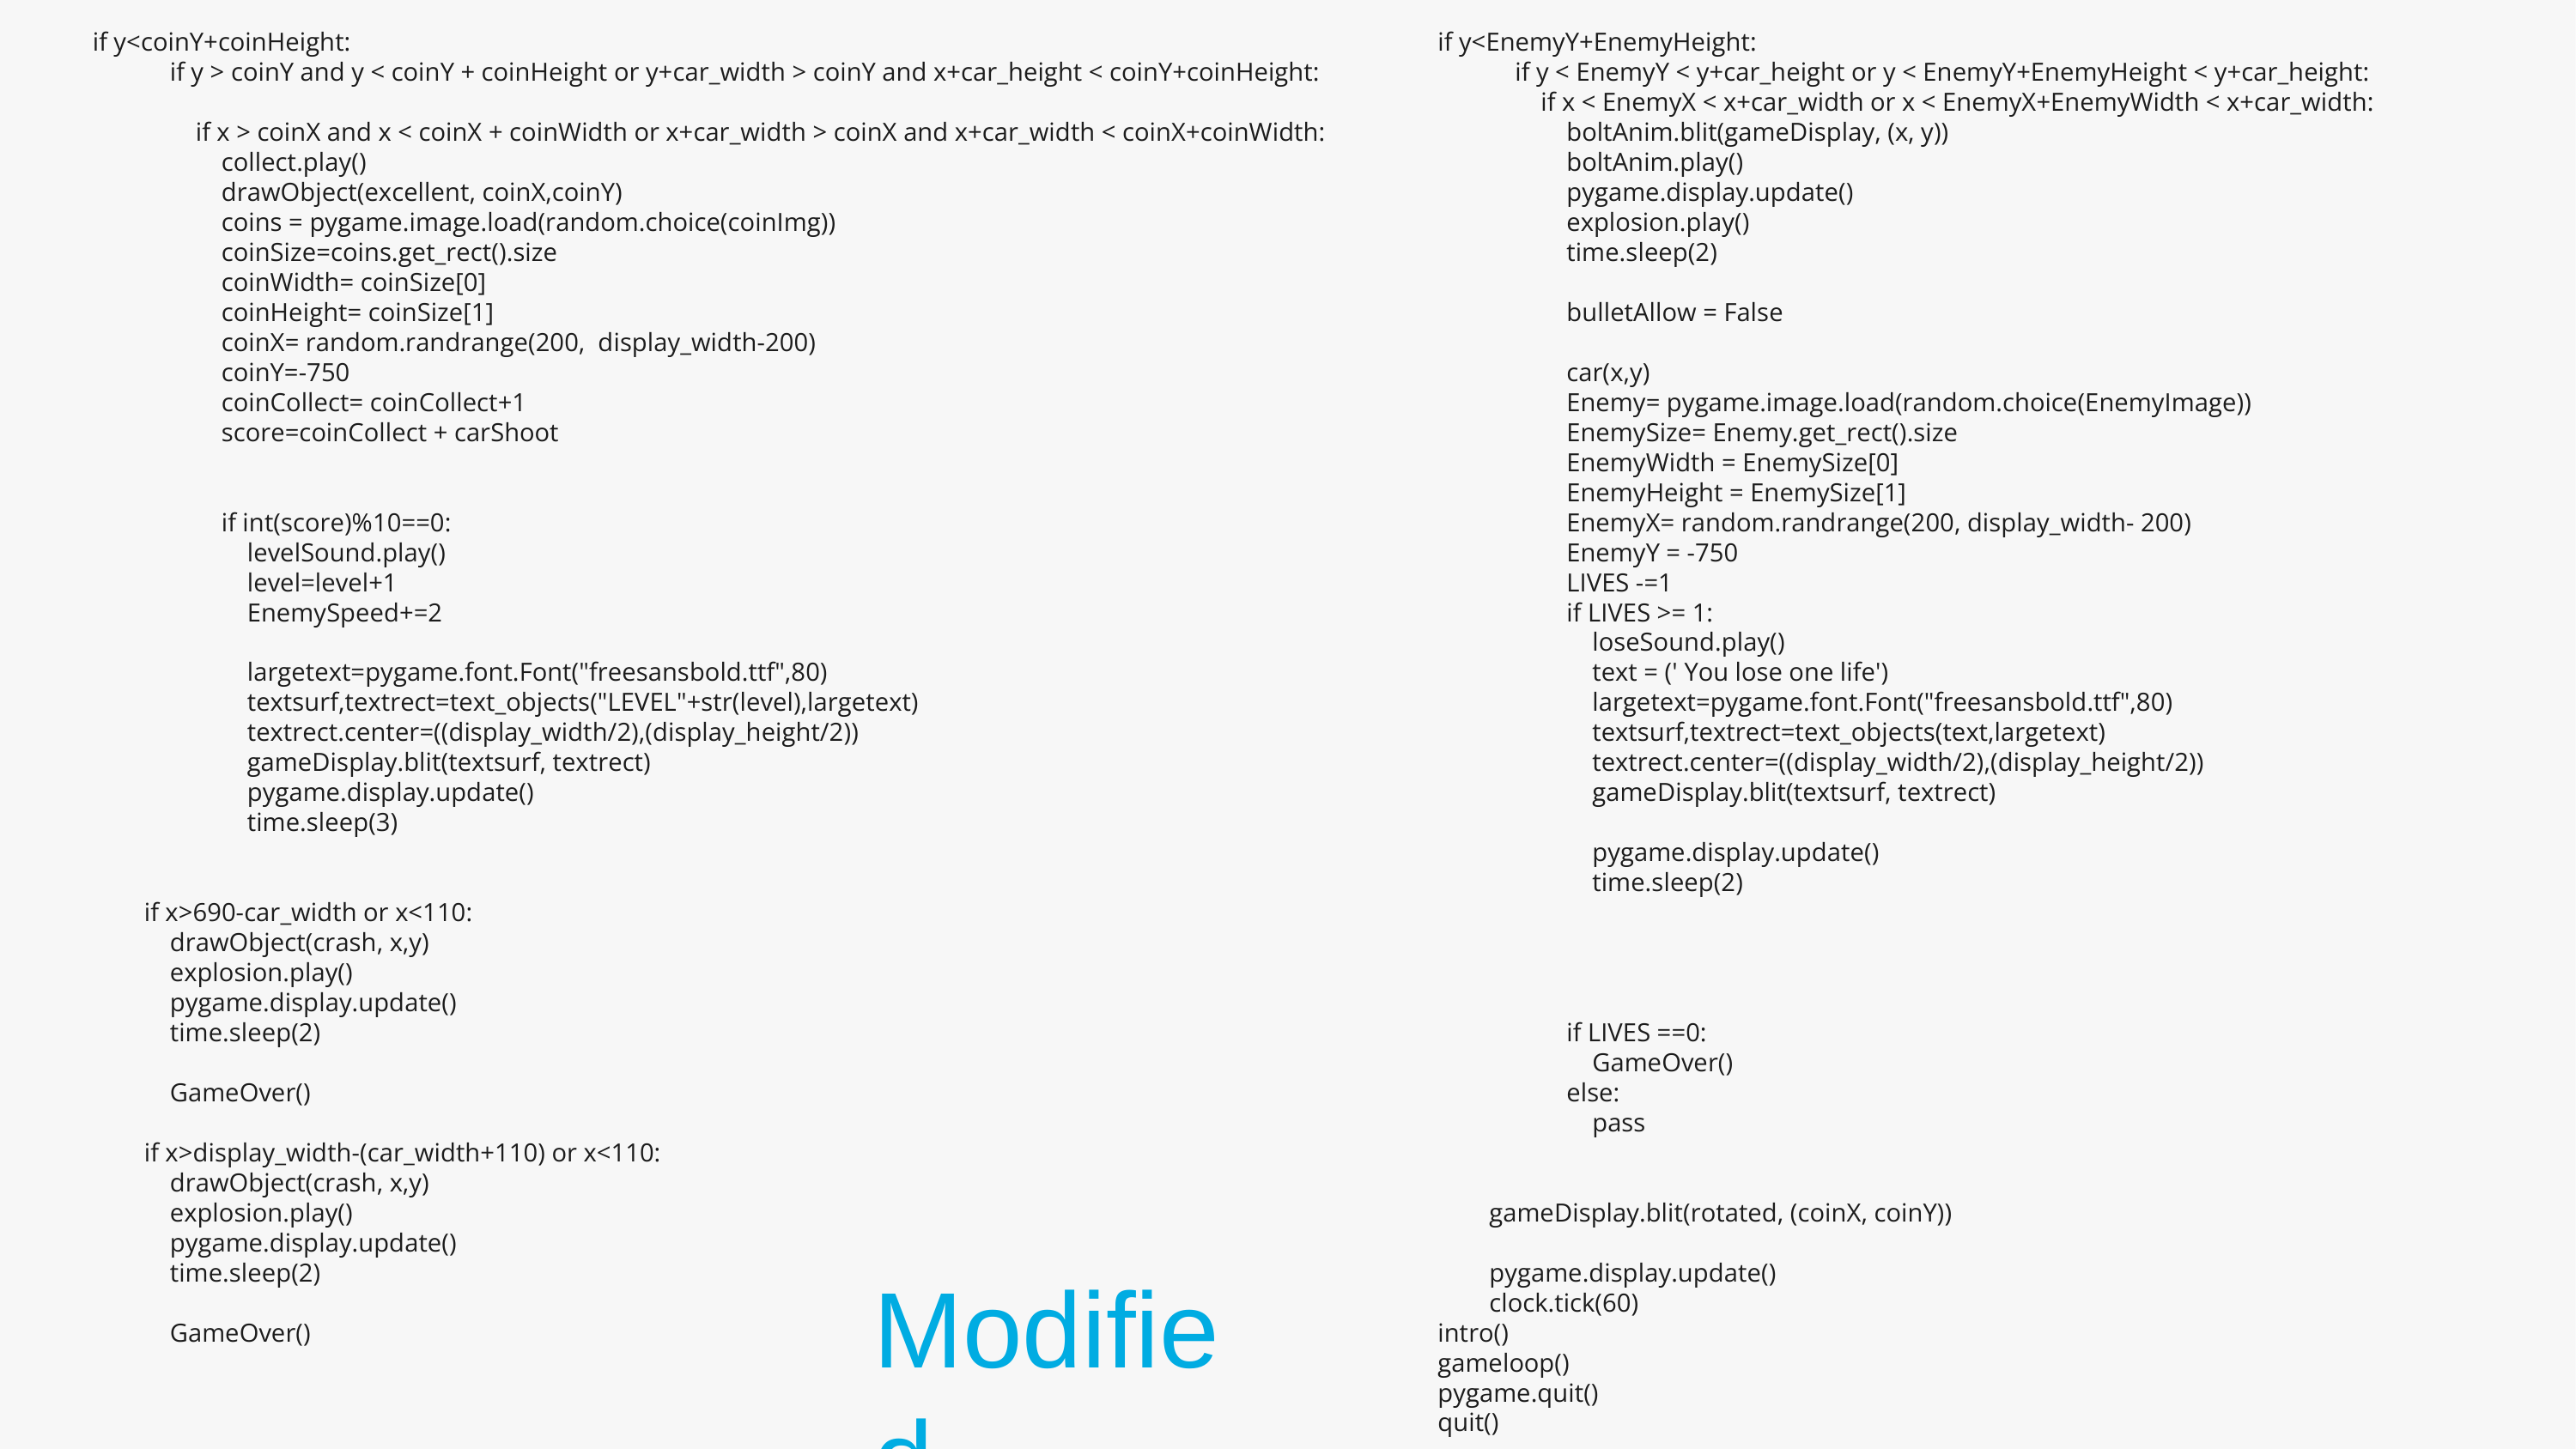

if y<coinY+coinHeight:
            if y > coinY and y < coinY + coinHeight or y+car_width > coinY and x+car_height < coinY+coinHeight:

                if x > coinX and x < coinX + coinWidth or x+car_width > coinX and x+car_width < coinX+coinWidth:
                    collect.play()
                    drawObject(excellent, coinX,coinY)
                    coins = pygame.image.load(random.choice(coinImg))
                    coinSize=coins.get_rect().size
                    coinWidth= coinSize[0]
                    coinHeight= coinSize[1]
                    coinX= random.randrange(200,  display_width-200)
                    coinY=-750
                    coinCollect= coinCollect+1
                    score=coinCollect + carShoot

                    if int(score)%10==0:
                        levelSound.play()
                        level=level+1
                        EnemySpeed+=2

                        largetext=pygame.font.Font("freesansbold.ttf",80)
                        textsurf,textrect=text_objects("LEVEL"+str(level),largetext)
                        textrect.center=((display_width/2),(display_height/2))
                        gameDisplay.blit(textsurf, textrect)
                        pygame.display.update()
                        time.sleep(3)

        if x>690-car_width or x<110:
            drawObject(crash, x,y)
            explosion.play()
            pygame.display.update()
            time.sleep(2)

            GameOver()

        if x>display_width-(car_width+110) or x<110:
            drawObject(crash, x,y)
            explosion.play()
            pygame.display.update()
            time.sleep(2)

            GameOver()
if y<EnemyY+EnemyHeight:
            if y < EnemyY < y+car_height or y < EnemyY+EnemyHeight < y+car_height:
                if x < EnemyX < x+car_width or x < EnemyX+EnemyWidth < x+car_width:
                    boltAnim.blit(gameDisplay, (x, y))
                    boltAnim.play()
                    pygame.display.update()
                    explosion.play()
                    time.sleep(2)

                    bulletAllow = False

                    car(x,y)
                    Enemy= pygame.image.load(random.choice(EnemyImage))
                    EnemySize= Enemy.get_rect().size
                    EnemyWidth = EnemySize[0]
                    EnemyHeight = EnemySize[1]
                    EnemyX= random.randrange(200, display_width- 200)
                    EnemyY = -750
                    LIVES -=1
                    if LIVES >= 1:
                        loseSound.play()
                        text = (' You lose one life')
                        largetext=pygame.font.Font("freesansbold.ttf",80)
                        textsurf,textrect=text_objects(text,largetext)
                        textrect.center=((display_width/2),(display_height/2))
                        gameDisplay.blit(textsurf, textrect)

                        pygame.display.update()
                        time.sleep(2)

                    if LIVES ==0:
                        GameOver()
                    else:
                        pass

        gameDisplay.blit(rotated, (coinX, coinY))

        pygame.display.update()
        clock.tick(60)
intro()
gameloop()
pygame.quit()
quit()
Modified